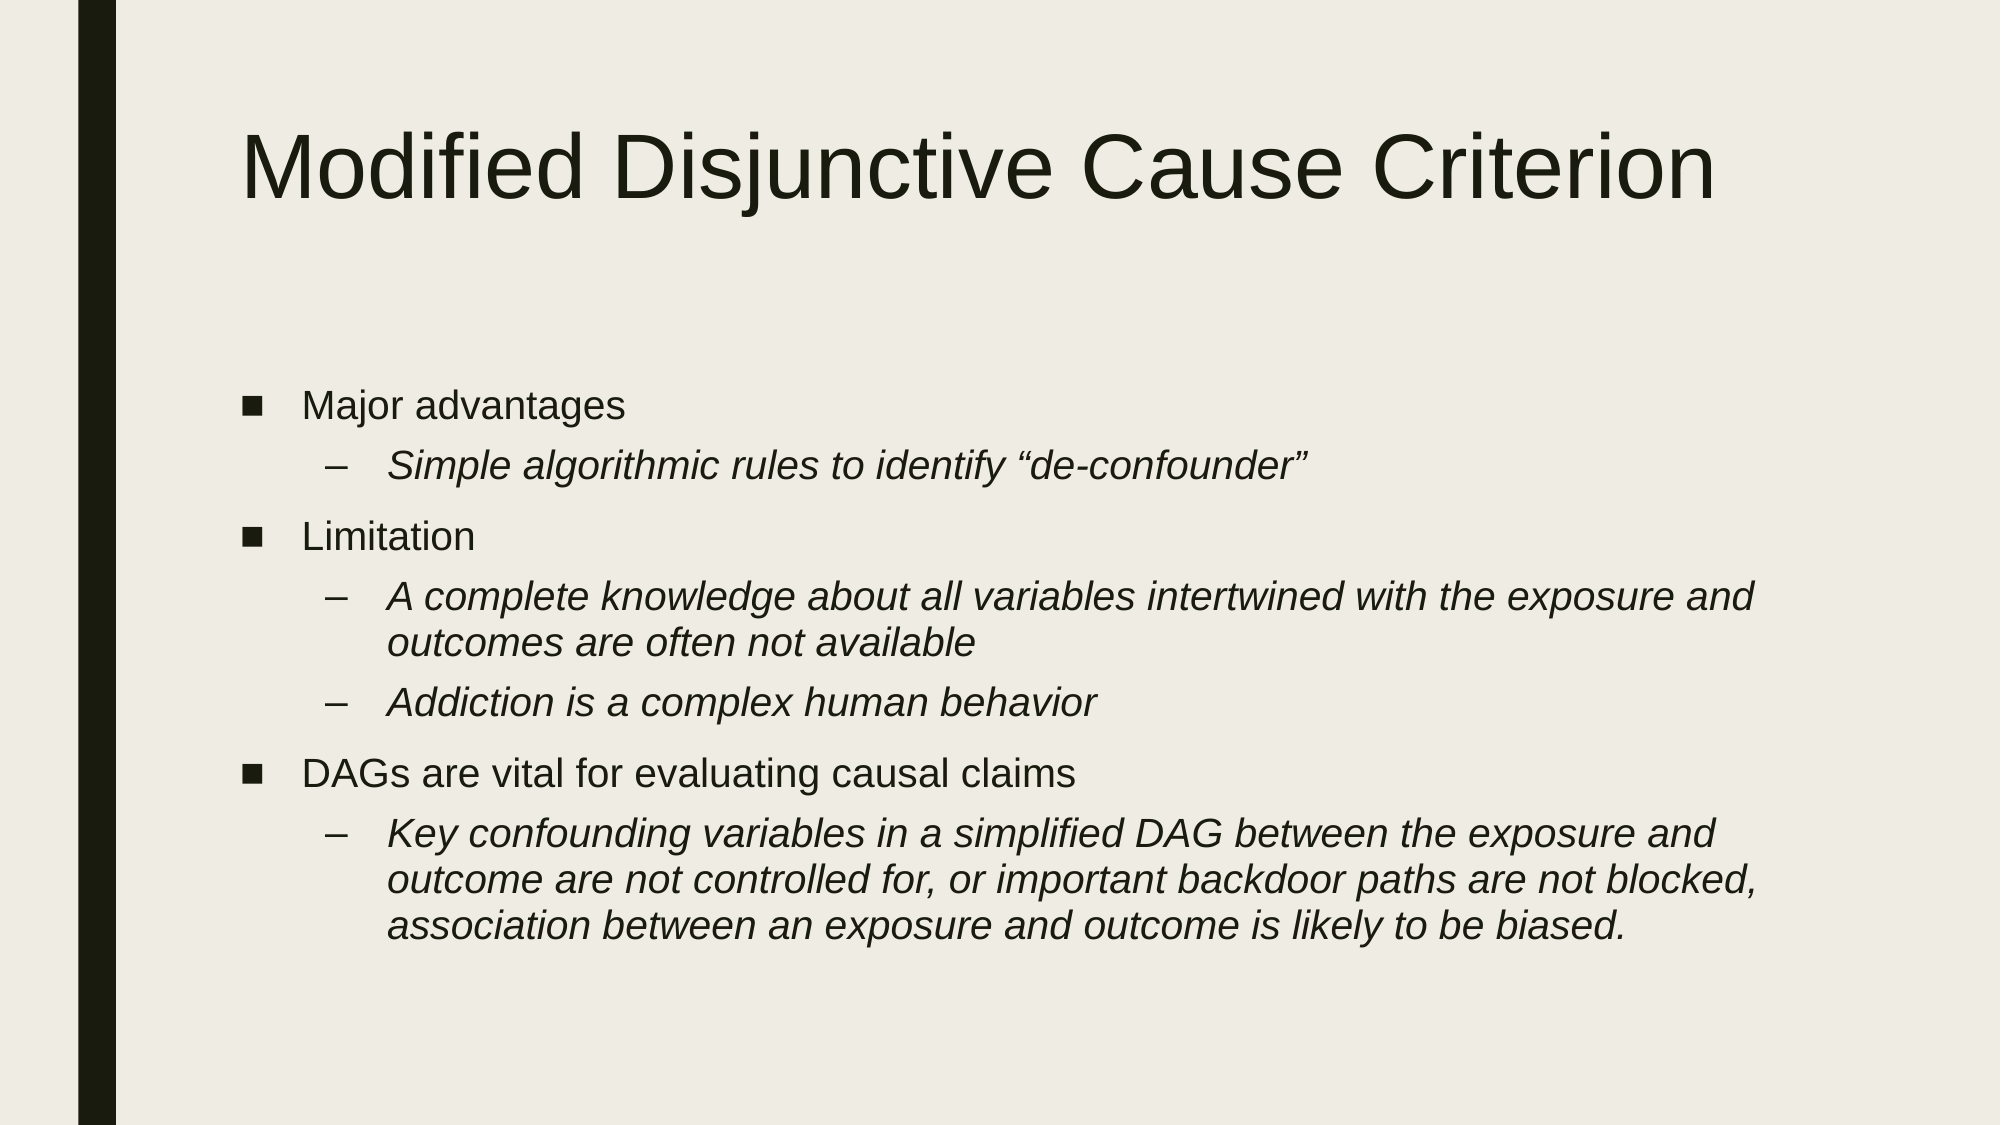

# Modified Disjunctive Cause Criterion
Major advantages
Simple algorithmic rules to identify “de-confounder”
Limitation
A complete knowledge about all variables intertwined with the exposure and outcomes are often not available
Addiction is a complex human behavior
DAGs are vital for evaluating causal claims
Key confounding variables in a simplified DAG between the exposure and outcome are not controlled for, or important backdoor paths are not blocked, association between an exposure and outcome is likely to be biased.